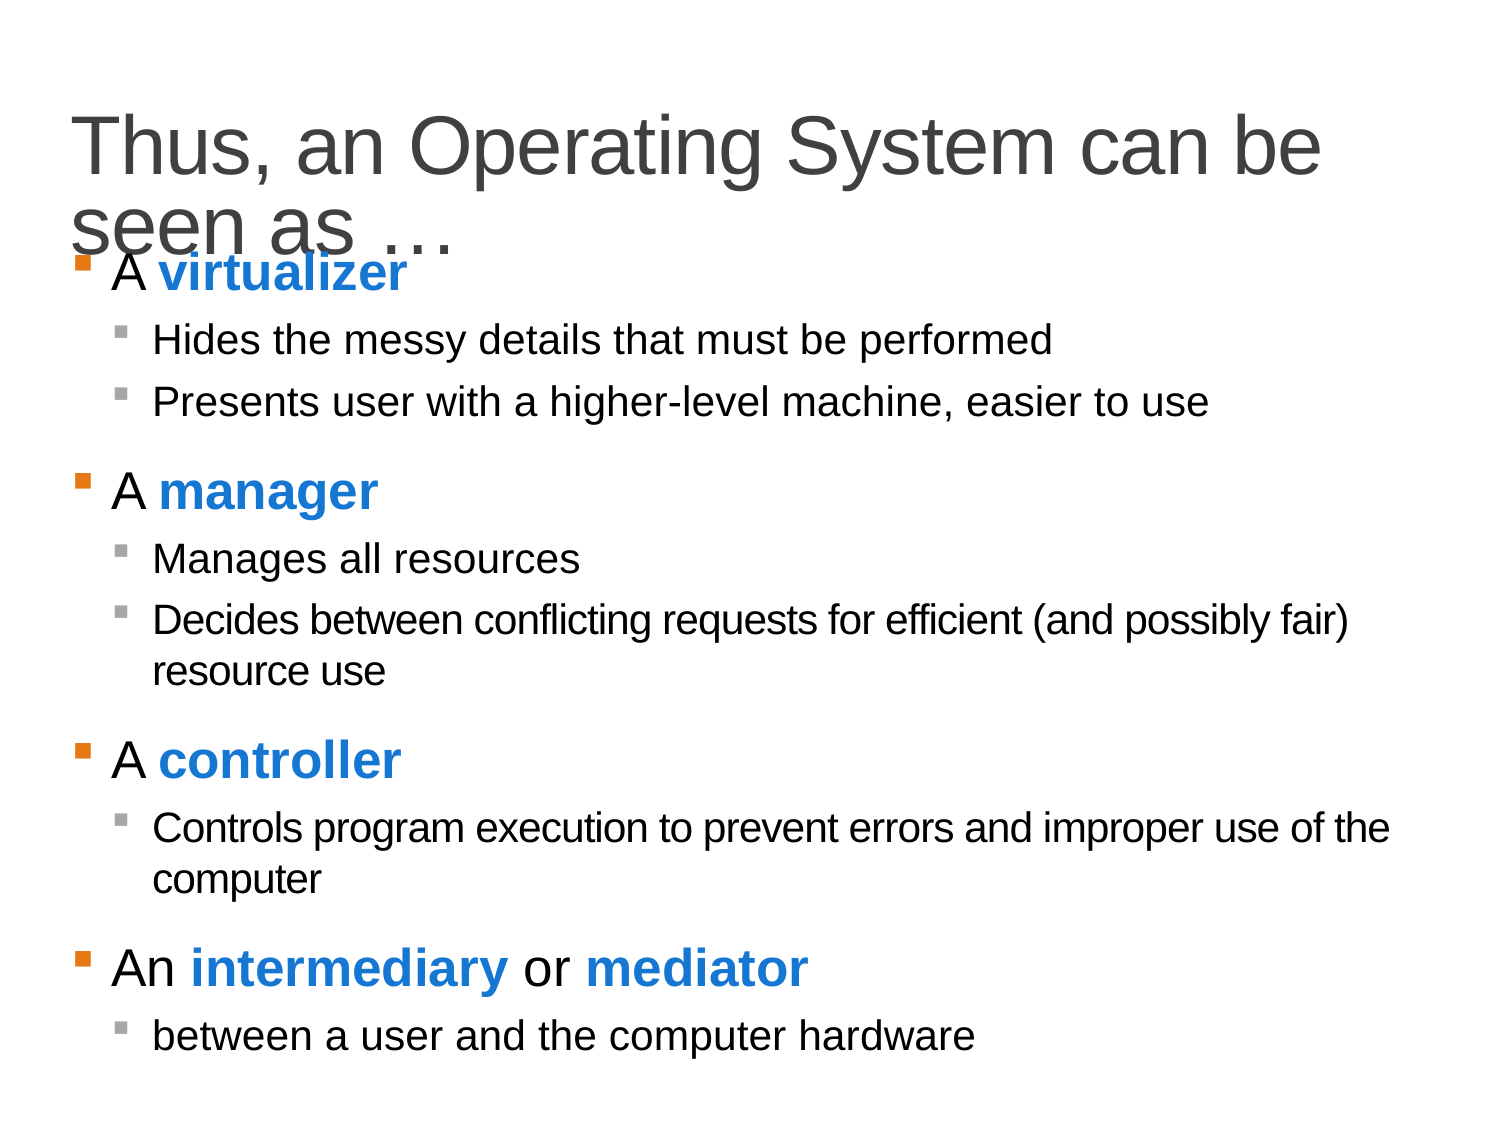

# Thus, an Operating System can be seen as …
A virtualizer
Hides the messy details that must be performed
Presents user with a higher-level machine, easier to use
A manager
Manages all resources
Decides between conflicting requests for efficient (and possibly fair) resource use
A controller
Controls program execution to prevent errors and improper use of the computer
An intermediary or mediator
between a user and the computer hardware